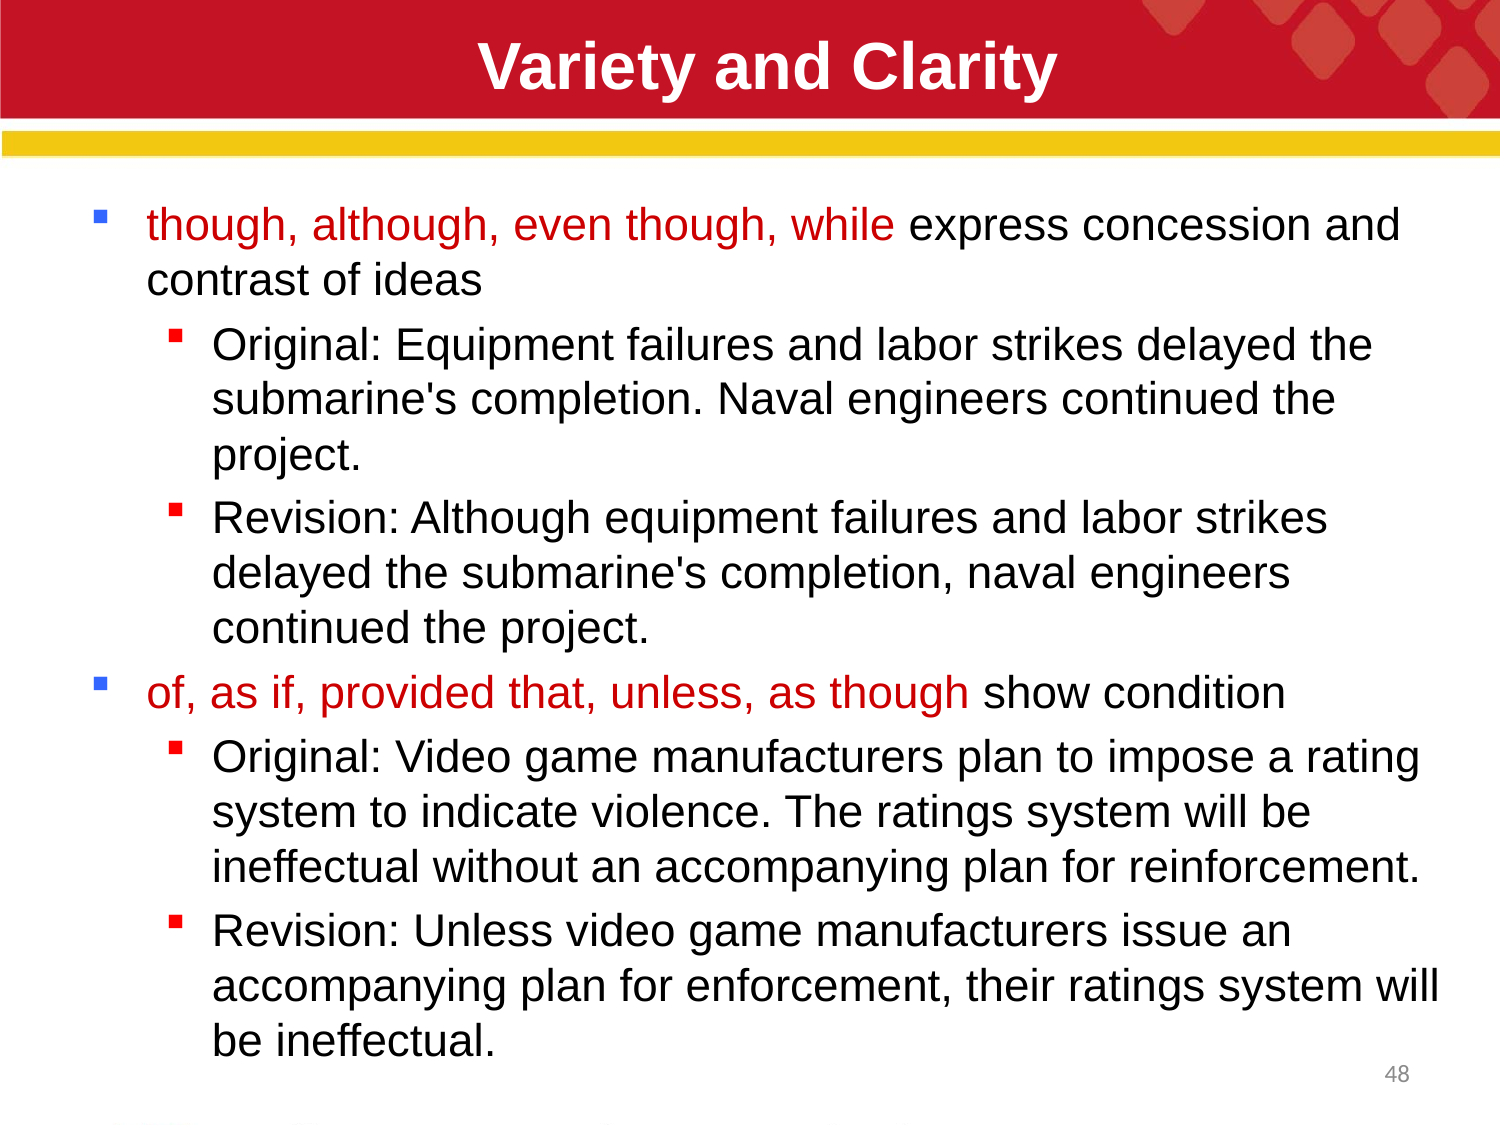

# Variety and Clarity
though, although, even though, while express concession and contrast of ideas
Original: Equipment failures and labor strikes delayed the submarine's completion. Naval engineers continued the project.
Revision: Although equipment failures and labor strikes delayed the submarine's completion, naval engineers continued the project.
of, as if, provided that, unless, as though show condition
Original: Video game manufacturers plan to impose a rating system to indicate violence. The ratings system will be ineffectual without an accompanying plan for reinforcement.
Revision: Unless video game manufacturers issue an accompanying plan for enforcement, their ratings system will be ineffectual.
48